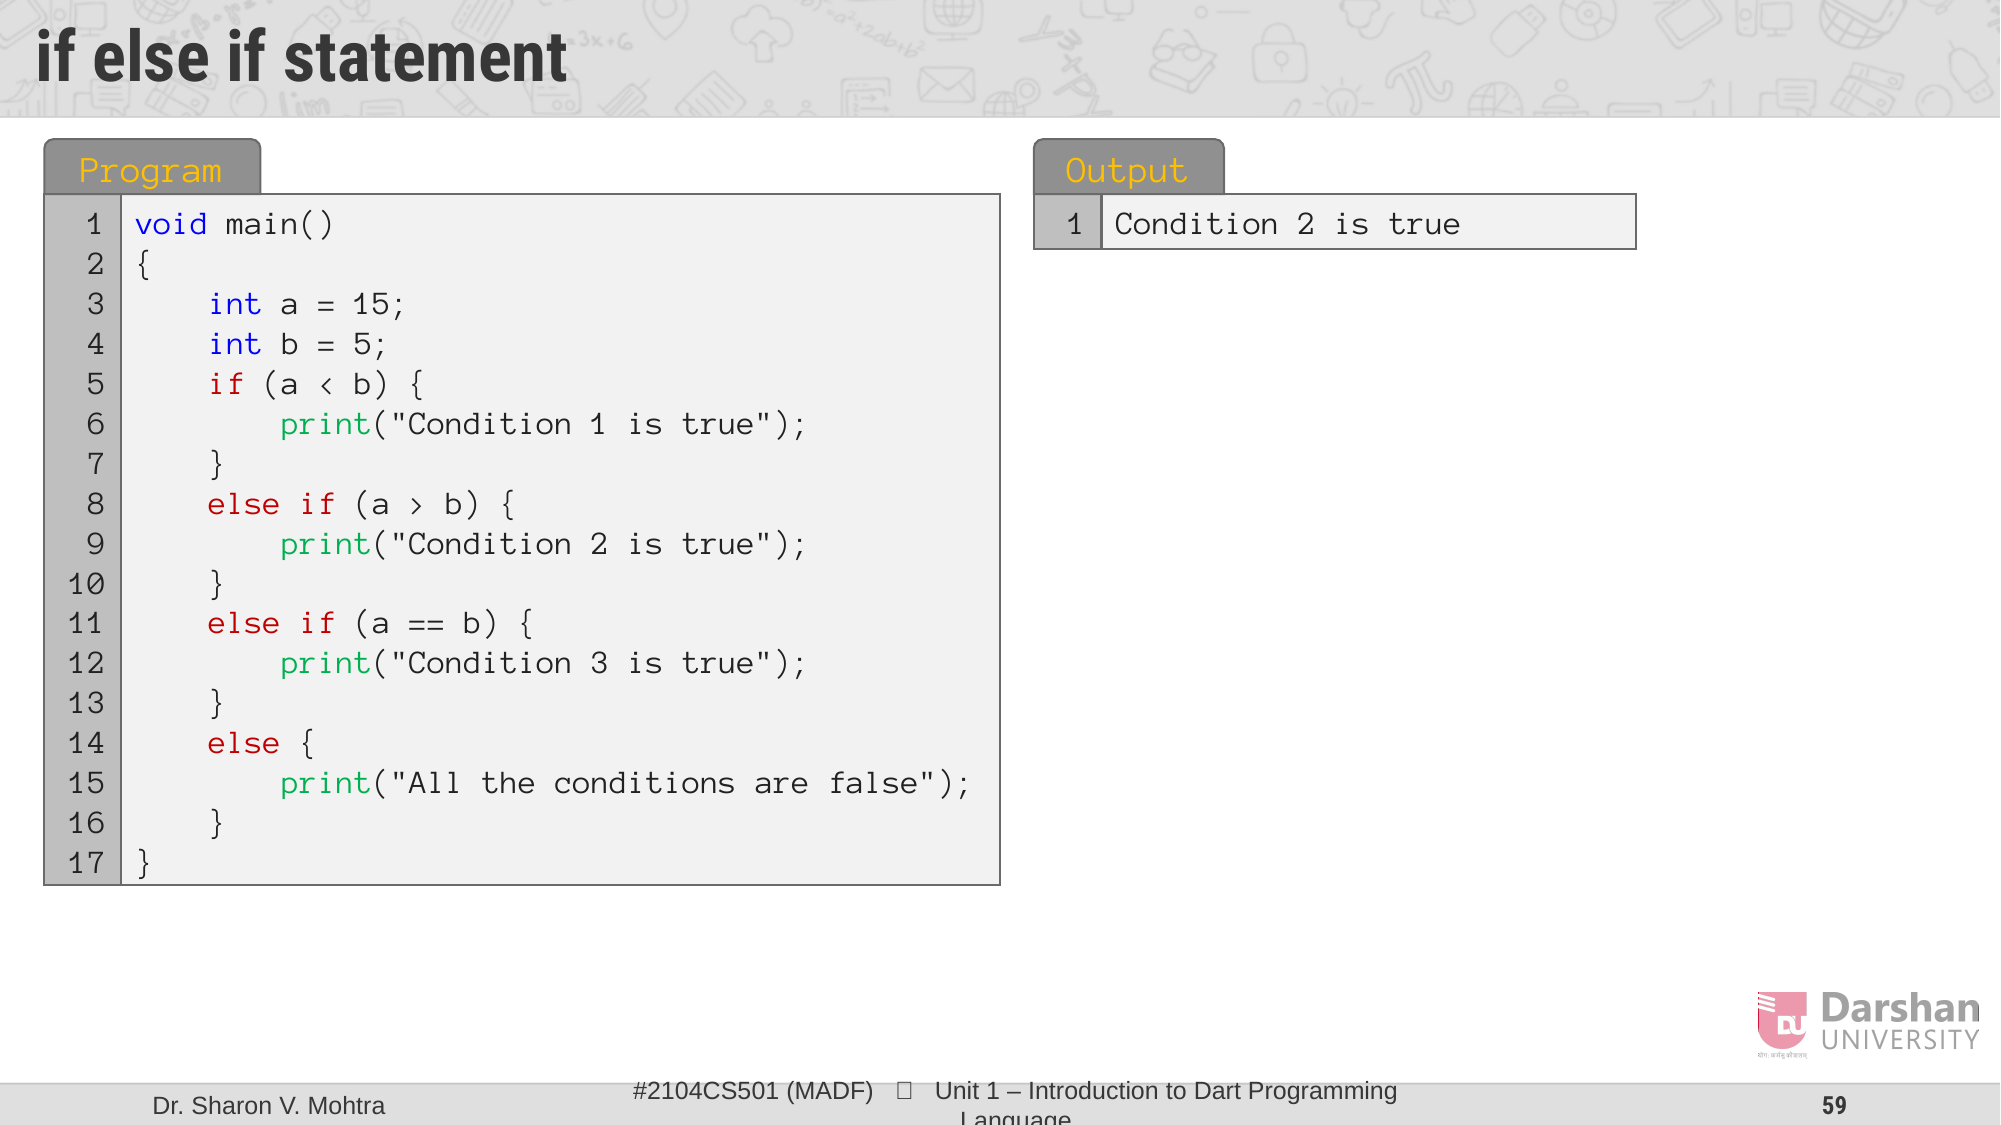

# if else if statement
Program
1
2
3
4
5
6
7
8
9
10
11
12
13
1415
16
17
void main()
{
    int a = 15;
    int b = 5;
    if (a < b) {
        print("Condition 1 is true");
    }
    else if (a > b) {
        print("Condition 2 is true");
    }
    else if (a == b) {
        print("Condition 3 is true");
    }
    else {
        print("All the conditions are false");
    }
}
Output
1
Condition 2 is true